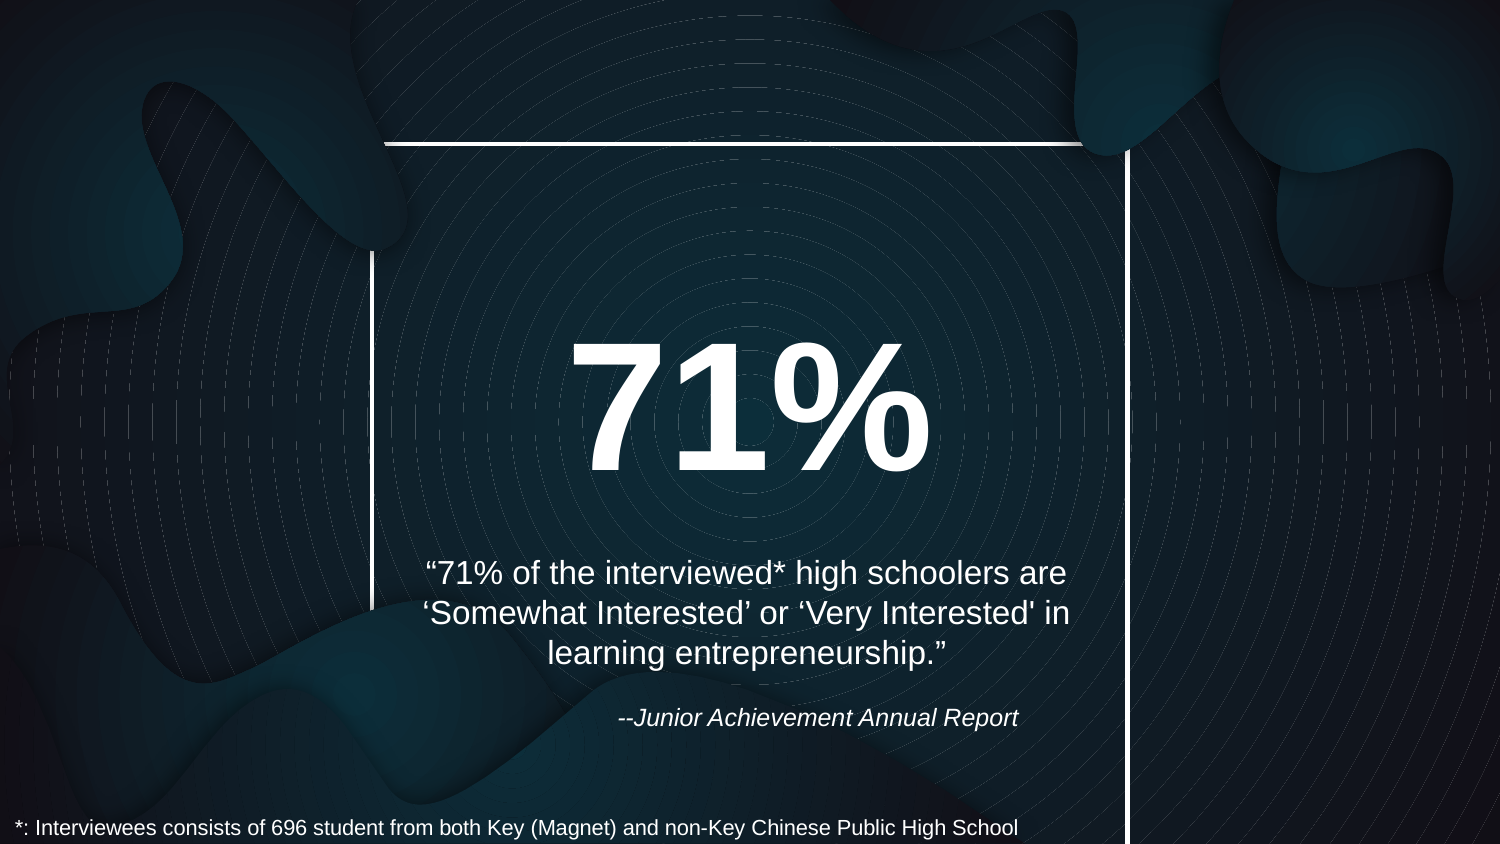

# 71%

“71% of the interviewed* high schoolers are ‘Somewhat Interested’ or ‘Very Interested' in learning entrepreneurship.”

	--Junior Achievement Annual Report
*: Interviewees consists of 696 student from both Key (Magnet) and non-Key Chinese Public High School